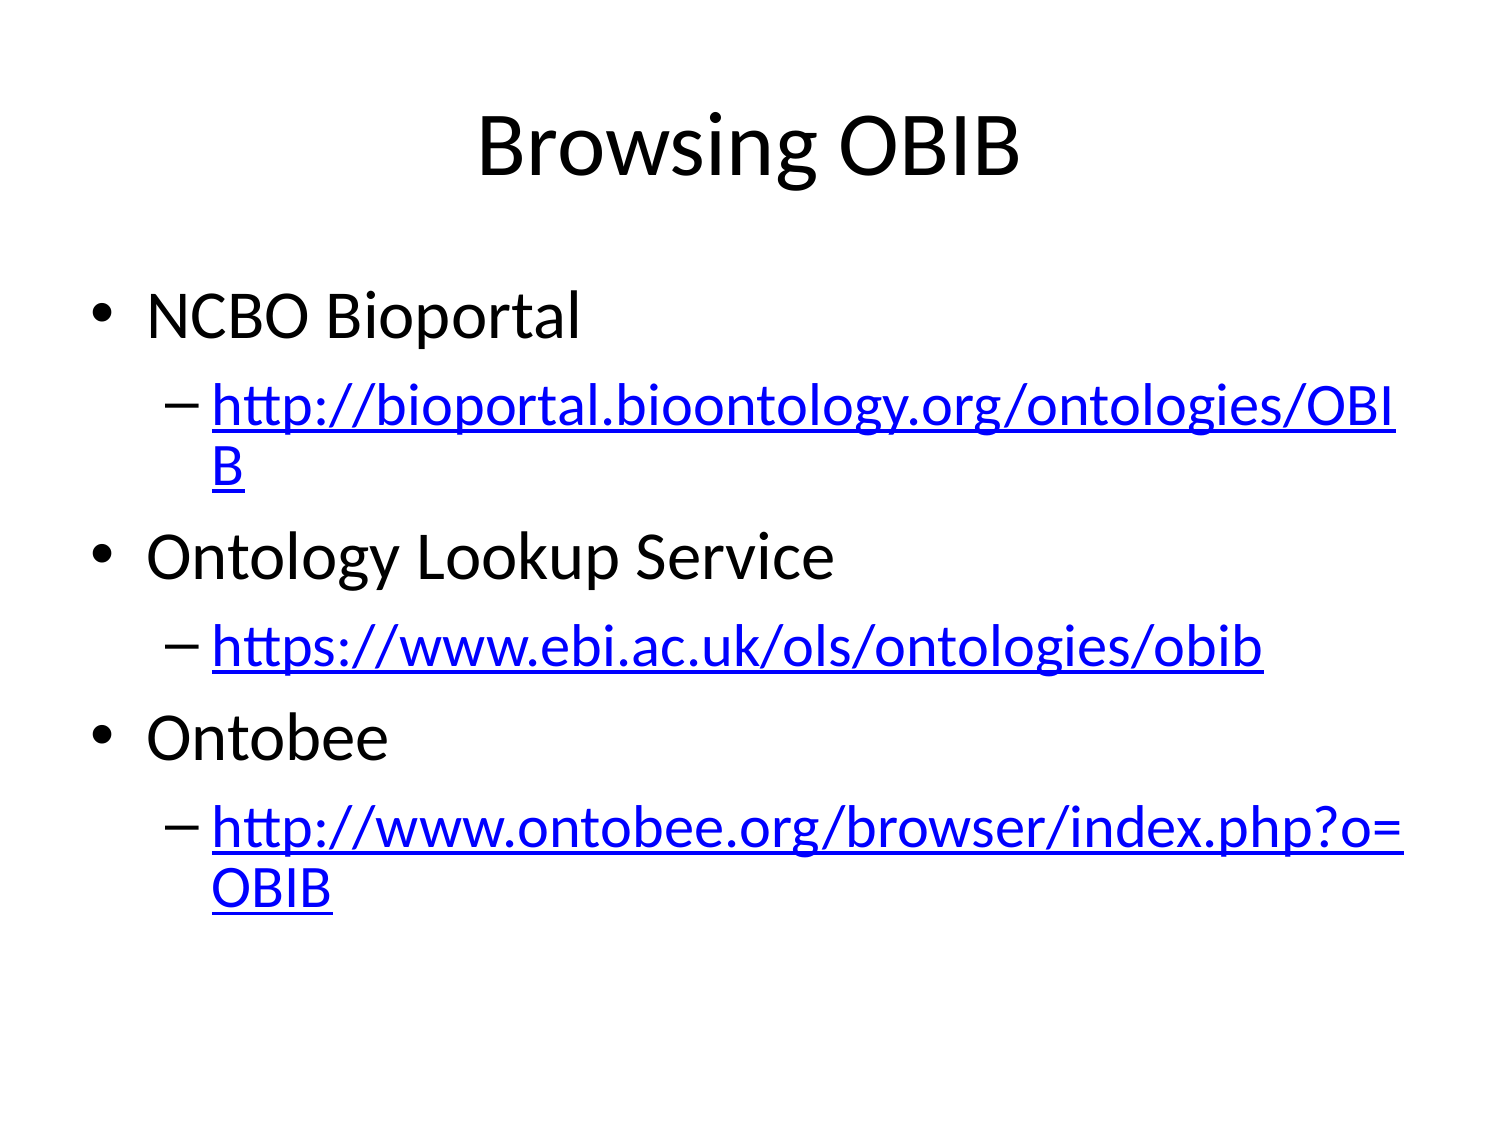

# Browsing OBIB
NCBO Bioportal
http://bioportal.bioontology.org/ontologies/OBIB
Ontology Lookup Service
https://www.ebi.ac.uk/ols/ontologies/obib
Ontobee
http://www.ontobee.org/browser/index.php?o=OBIB